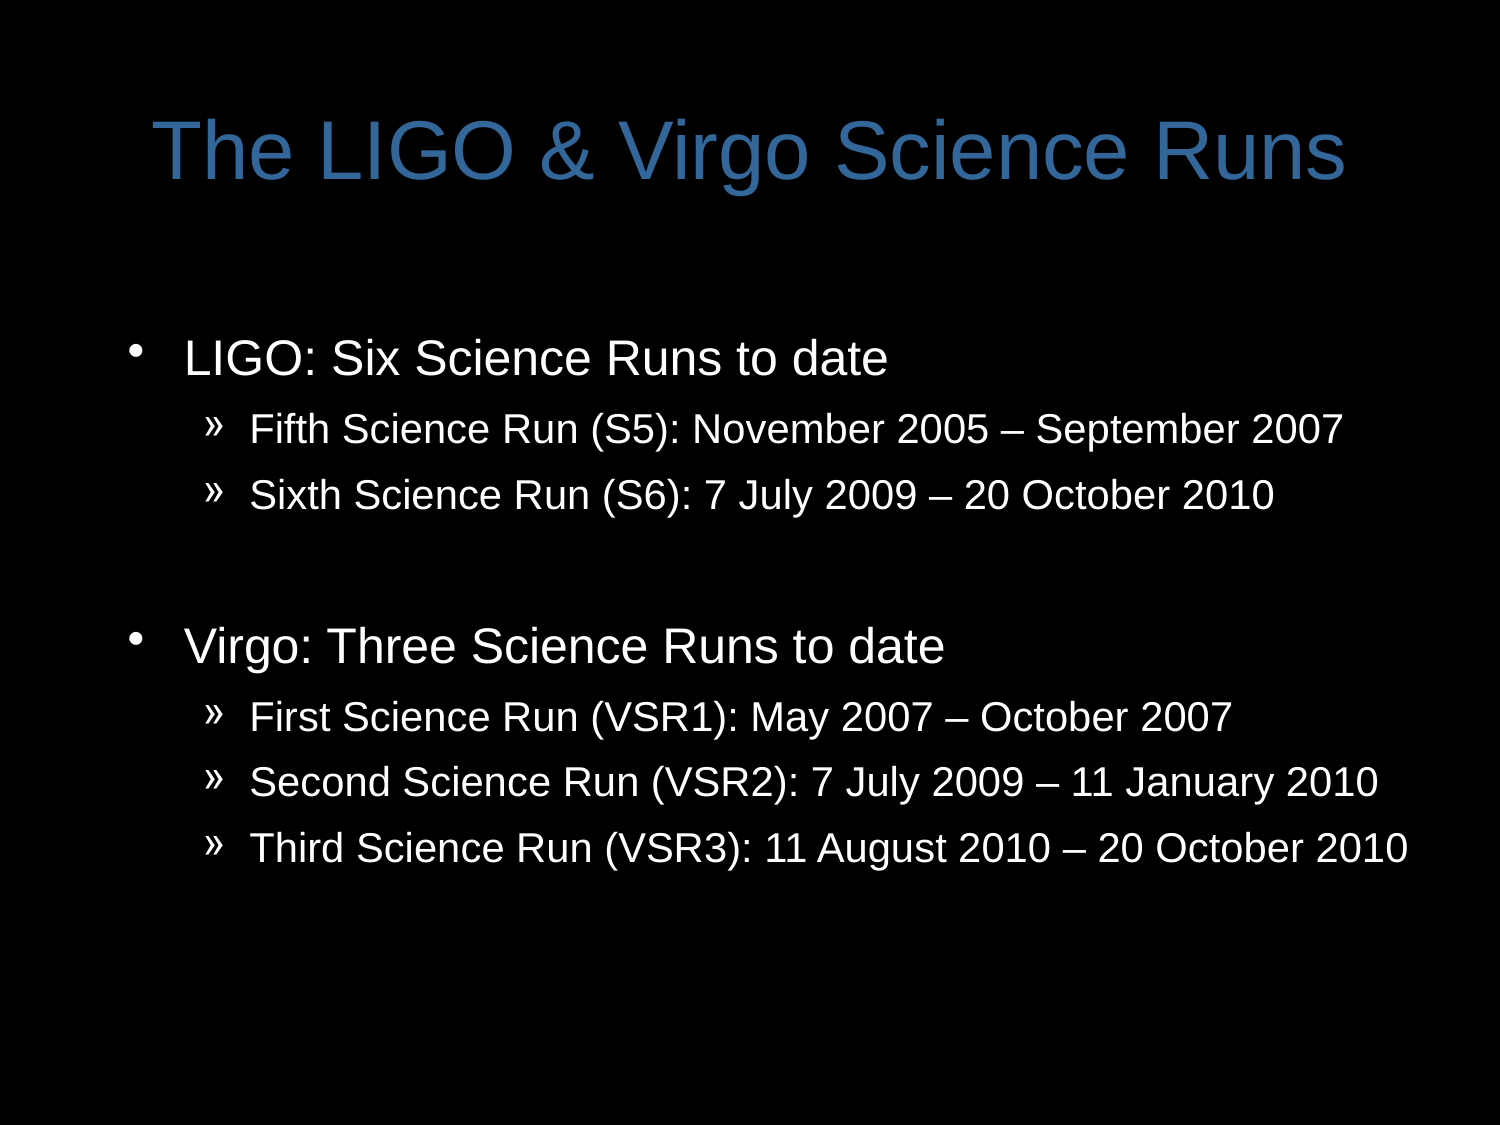

# The LIGO & Virgo Science Runs
LIGO: Six Science Runs to date
Fifth Science Run (S5): November 2005 – September 2007
Sixth Science Run (S6): 7 July 2009 – 20 October 2010

Virgo: Three Science Runs to date
First Science Run (VSR1): May 2007 – October 2007
Second Science Run (VSR2): 7 July 2009 – 11 January 2010
Third Science Run (VSR3): 11 August 2010 – 20 October 2010